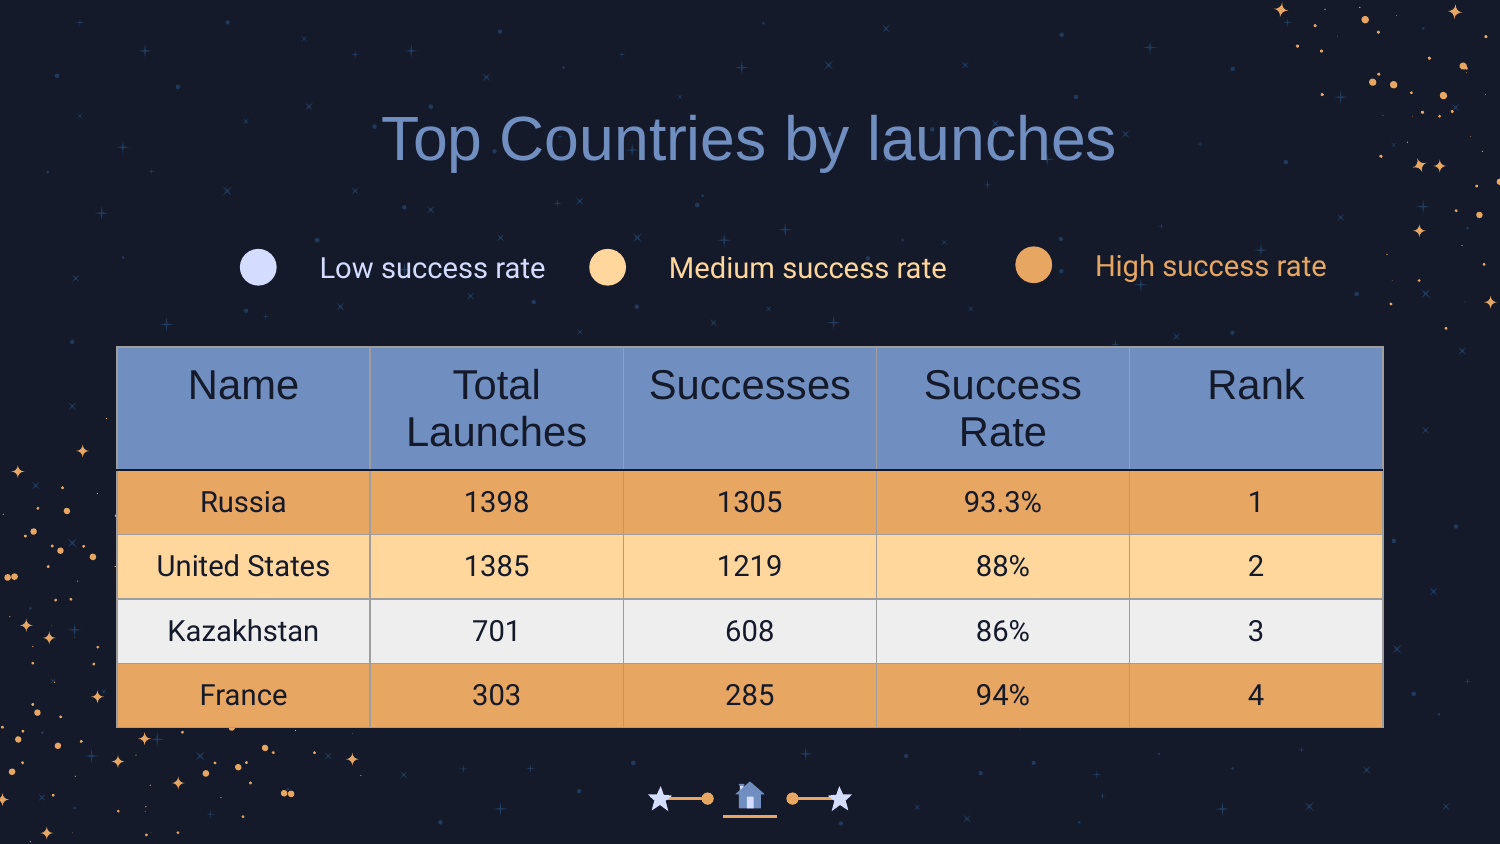

# Top Countries by launches
High success rate
Low success rate
Medium success rate

| Name | Total Launches | Successes | Success Rate | Rank |
| --- | --- | --- | --- | --- |
| Russia | 1398 | 1305 | 93.3% | 1 |
| United States | 1385 | 1219 | 88% | 2 |
| Kazakhstan | 701 | 608 | 86% | 3 |
| France | 303 | 285 | 94% | 4 |